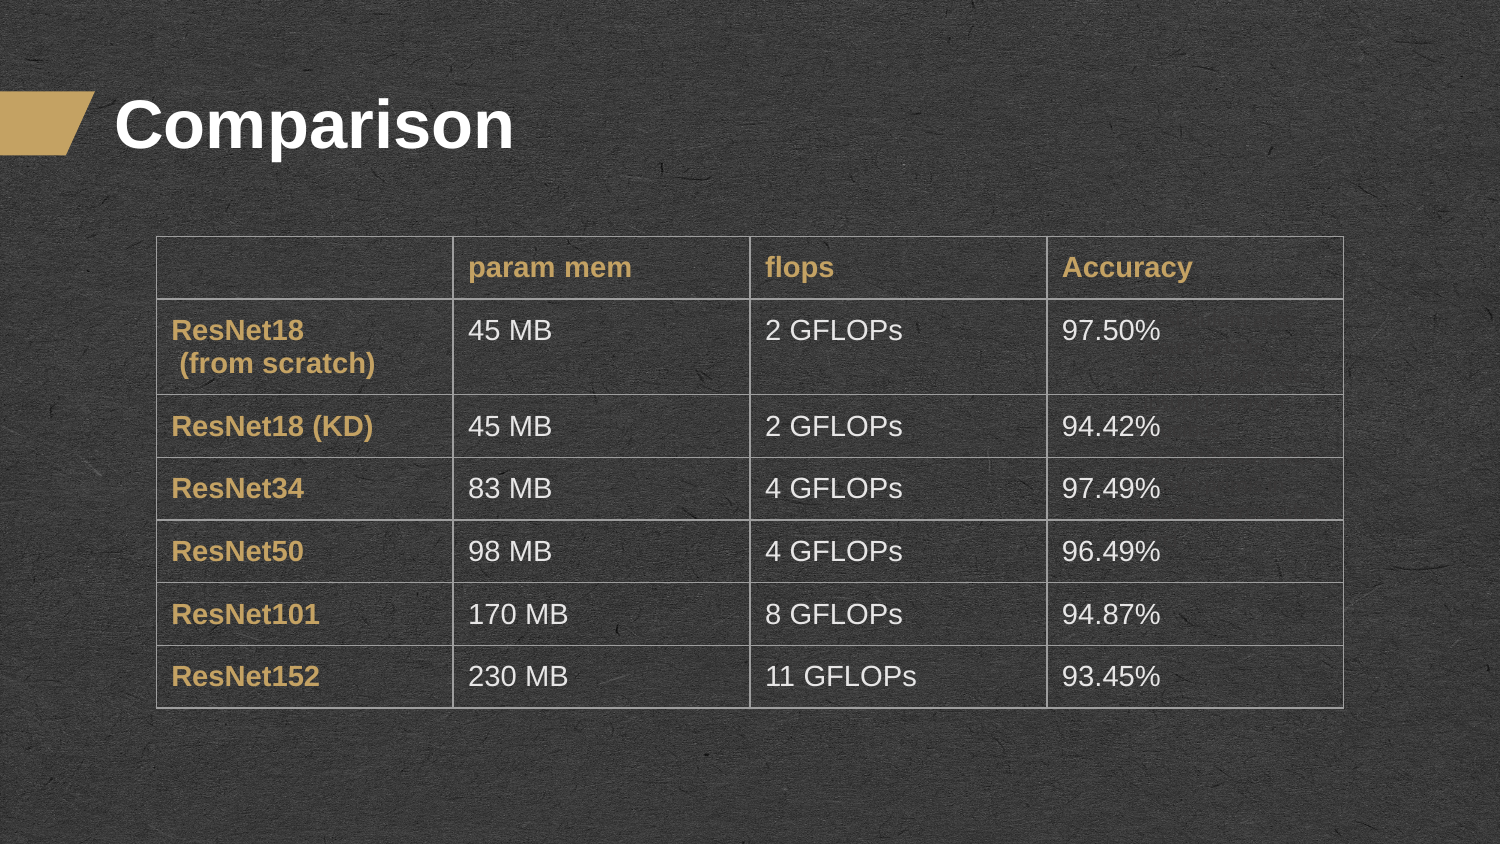

# Comparison
|  | param mem | flops | Accuracy |
| --- | --- | --- | --- |
| ResNet18 (from scratch) | 45 MB | 2 GFLOPs | 97.50% |
| ResNet18 (KD) | 45 MB | 2 GFLOPs | 94.42% |
| ResNet34 | 83 MB | 4 GFLOPs | 97.49% |
| ResNet50 | 98 MB | 4 GFLOPs | 96.49% |
| ResNet101 | 170 MB | 8 GFLOPs | 94.87% |
| ResNet152 | 230 MB | 11 GFLOPs | 93.45% |
Vestibulum ante ipsum primis inVestibulum ante ipsum primis in faucibus orciestibulum ante ipsum primis in faucibus orcaucibus orci